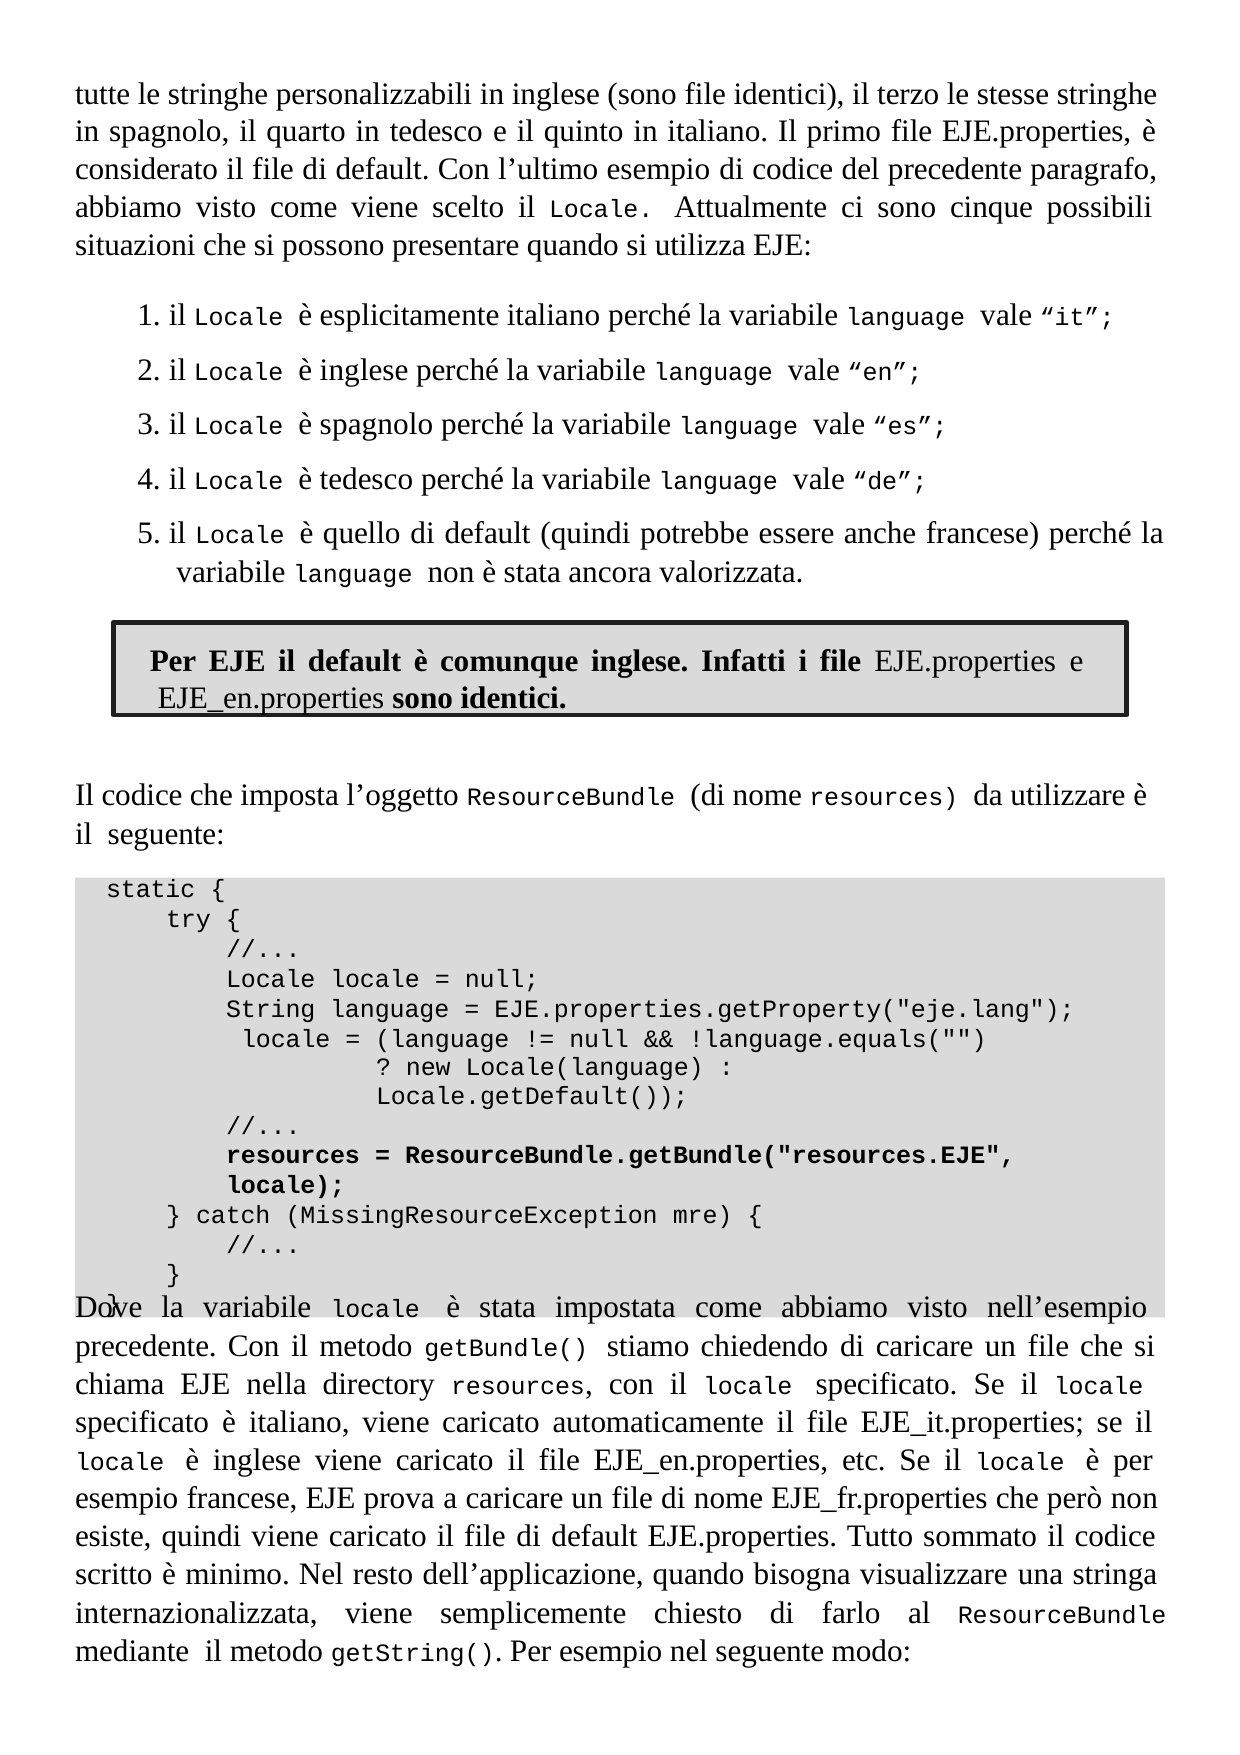

tutte le stringhe personalizzabili in inglese (sono file identici), il terzo le stesse stringhe  in spagnolo, il quarto in tedesco e il quinto in italiano. Il primo file EJE.properties, è  considerato il file di default. Con l’ultimo esempio di codice del precedente paragrafo,  abbiamo visto come viene scelto il Locale. Attualmente ci sono cinque possibili  situazioni che si possono presentare quando si utilizza EJE:

il Locale è esplicitamente italiano perché la variabile language vale “it”;
il Locale è inglese perché la variabile language vale “en”;
il Locale è spagnolo perché la variabile language vale “es”;
il Locale è tedesco perché la variabile language vale “de”;
il Locale è quello di default (quindi potrebbe essere anche francese) perché la  variabile language non è stata ancora valorizzata.
Per EJE il default è comunque inglese. Infatti i file EJE.properties e  EJE_en.properties sono identici.
Il codice che imposta l’oggetto ResourceBundle (di nome resources) da utilizzare è il  seguente:
static {
try {
//...
Locale locale = null;
String language = EJE.properties.getProperty("eje.lang");  locale = (language != null && !language.equals("")
? new Locale(language) :	Locale.getDefault());
//...
resources = ResourceBundle.getBundle("resources.EJE", locale);
} catch (MissingResourceException mre) {
//...
}
}
Dove la variabile locale è stata impostata come abbiamo visto nell’esempio  precedente. Con il metodo getBundle() stiamo chiedendo di caricare un file che si  chiama EJE nella directory resources, con il locale specificato. Se il locale  specificato è italiano, viene caricato automaticamente il file EJE_it.properties; se il  locale è inglese viene caricato il file EJE_en.properties, etc. Se il locale è per  esempio francese, EJE prova a caricare un file di nome EJE_fr.properties che però non  esiste, quindi viene caricato il file di default EJE.properties. Tutto sommato il codice  scritto è minimo. Nel resto dell’applicazione, quando bisogna visualizzare una stringa  internazionalizzata, viene semplicemente chiesto di farlo al ResourceBundle mediante  il metodo getString(). Per esempio nel seguente modo: